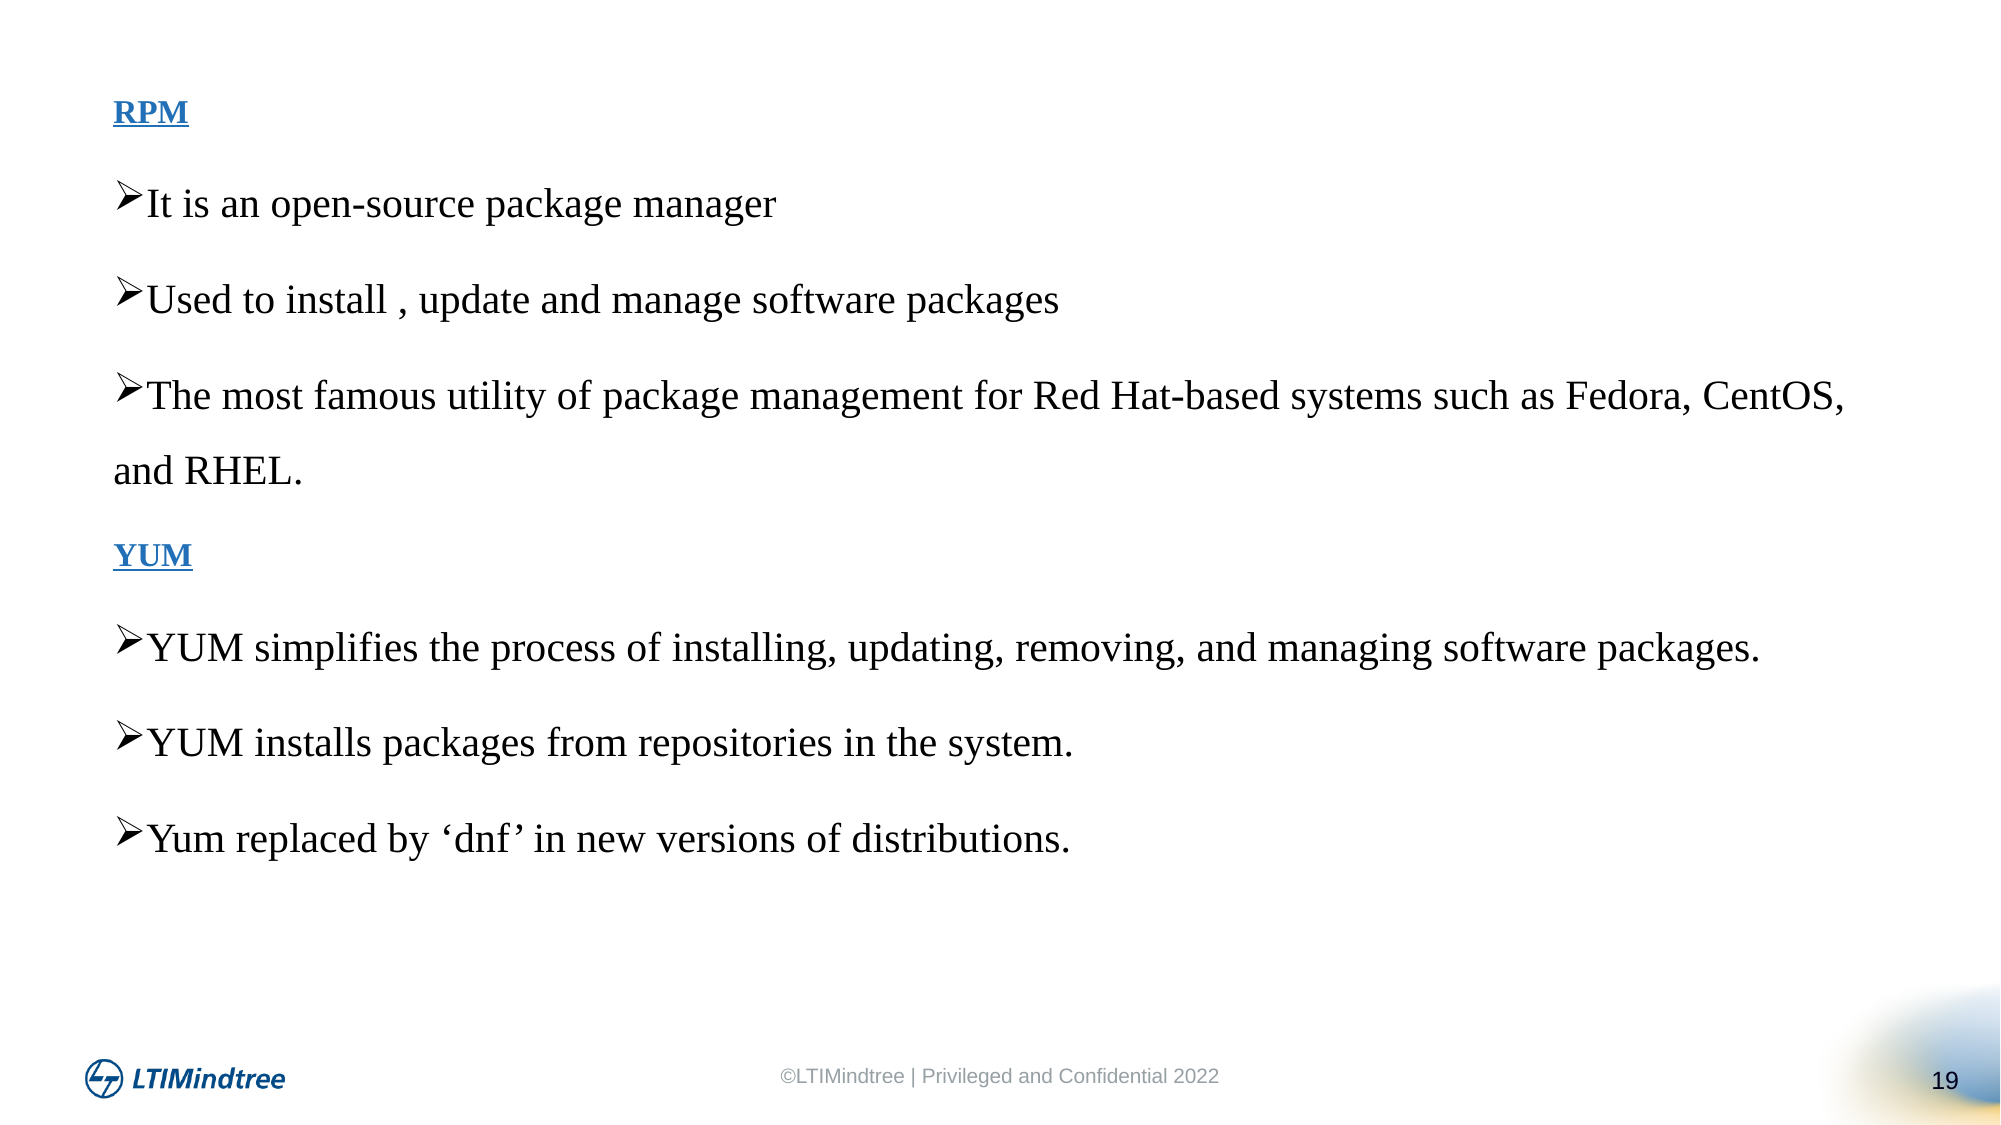

RPM
It is an open-source package manager
Used to install , update and manage software packages
The most famous utility of package management for Red Hat-based systems such as Fedora, CentOS, and RHEL.
YUM
YUM simplifies the process of installing, updating, removing, and managing software packages.
YUM installs packages from repositories in the system.
Yum replaced by ‘dnf’ in new versions of distributions.